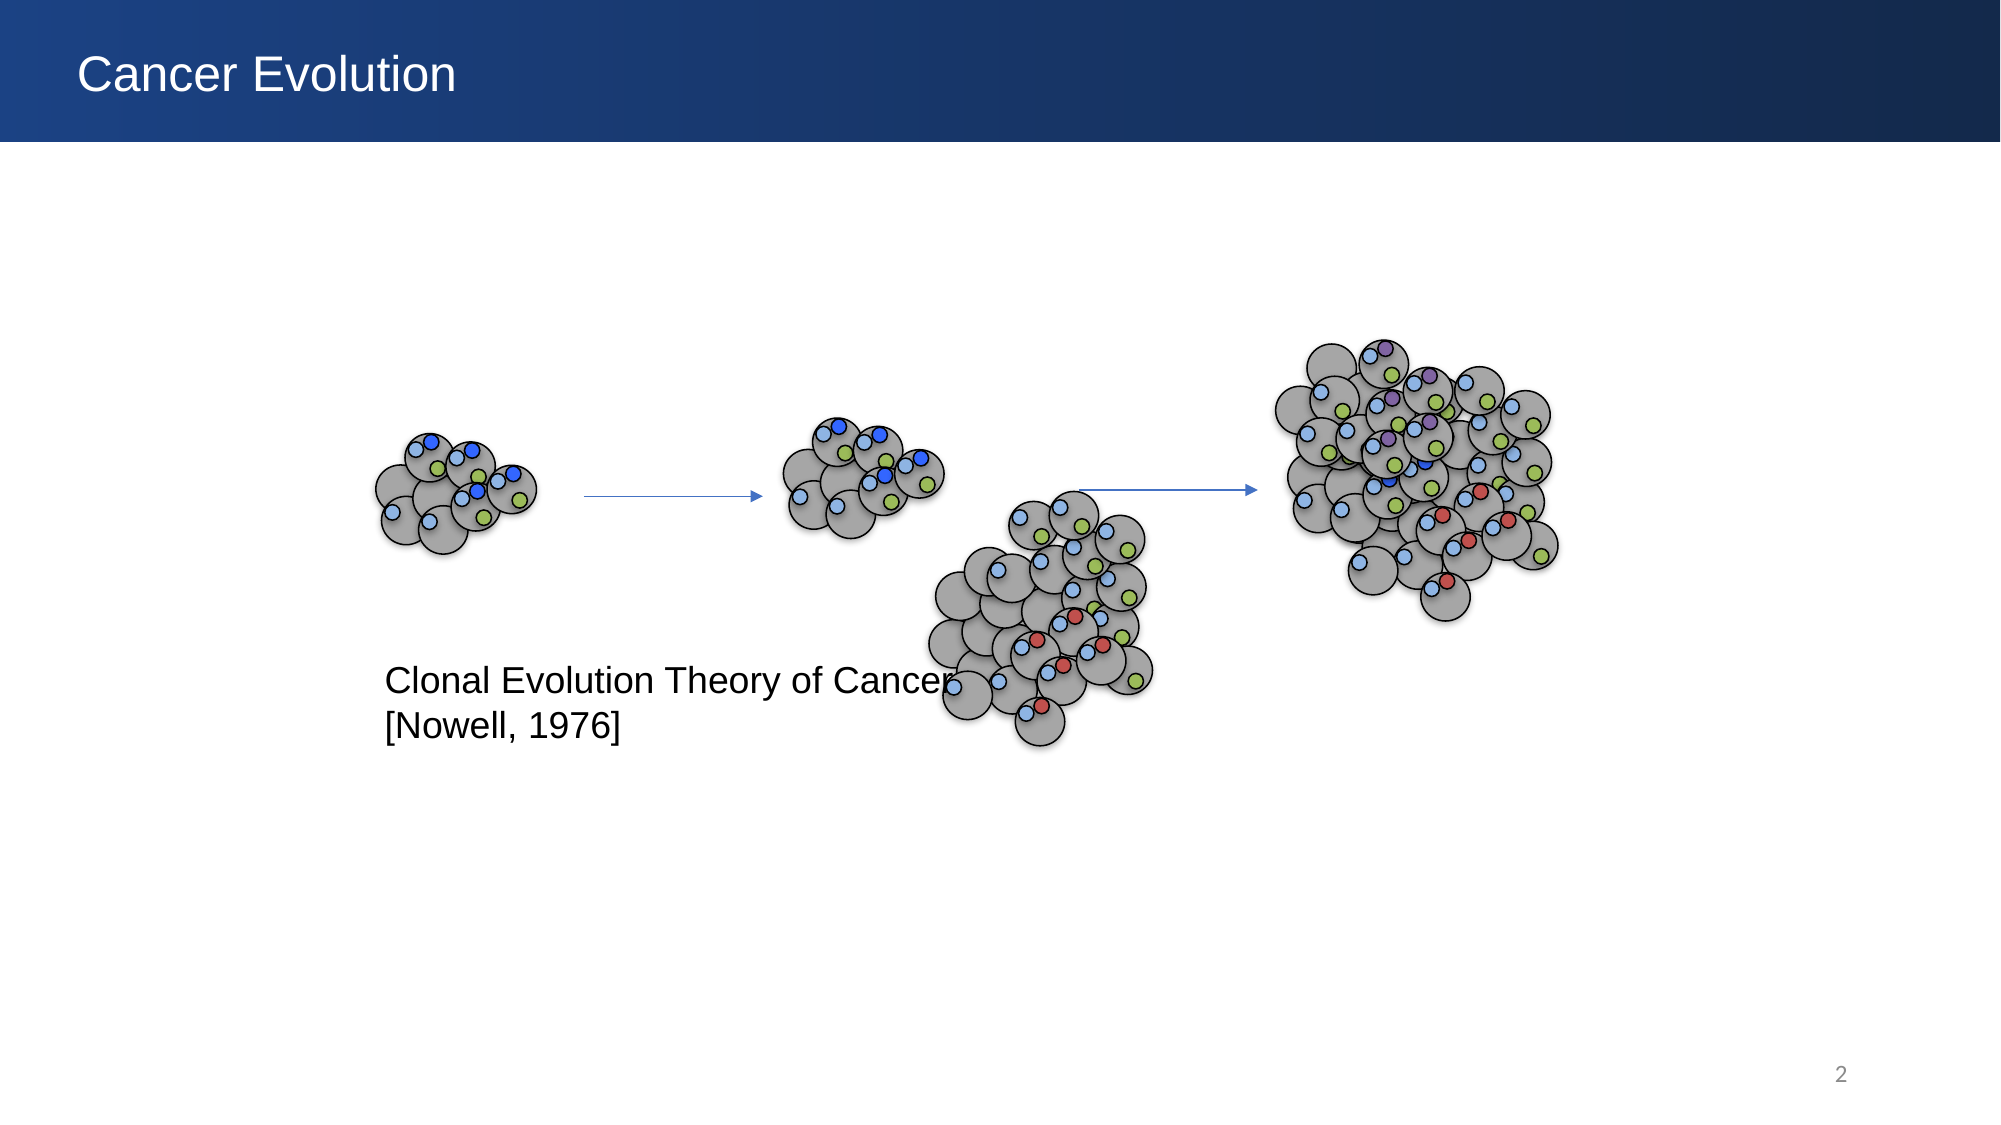

Cancer Evolution

Clonal Evolution Theory of Cancer
[Nowell, 1976]

2